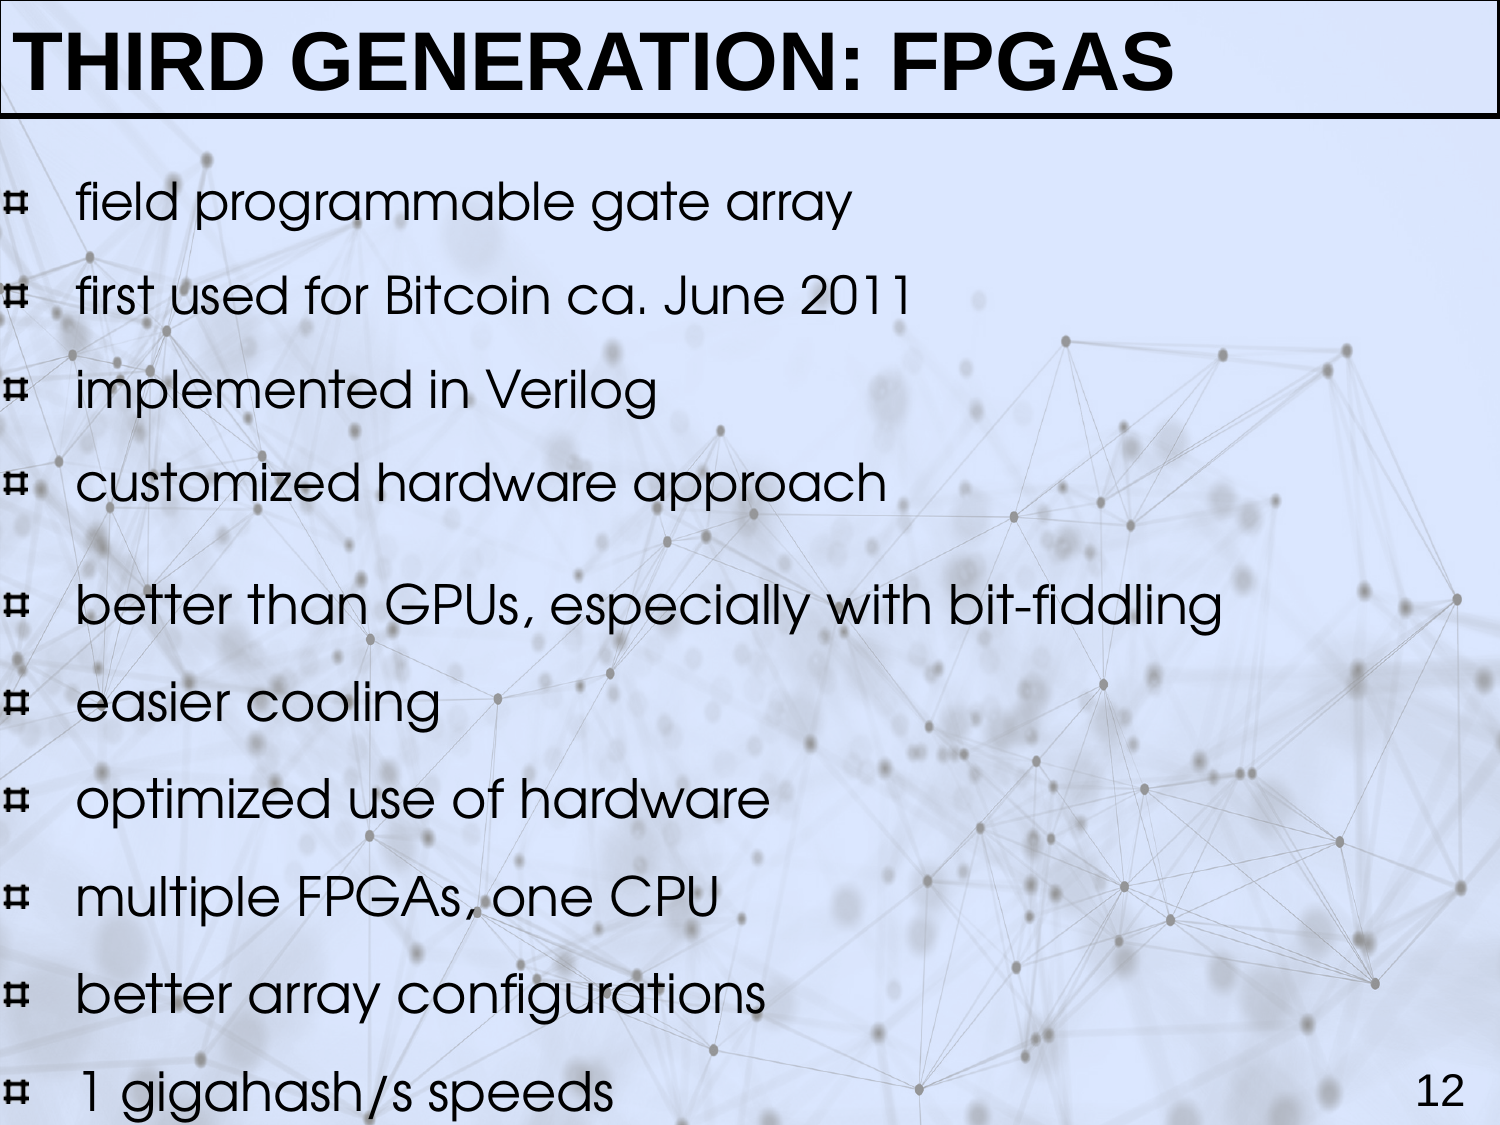

Third generation: FPGAs
field programmable gate array
first used for Bitcoin ca. June 2011
implemented in Verilog
customized hardware approach
better than GPUs, especially with bit-fiddling
easier cooling
optimized use of hardware
multiple FPGAs, one CPU
better array configurations
1 gigahash/s speeds
12